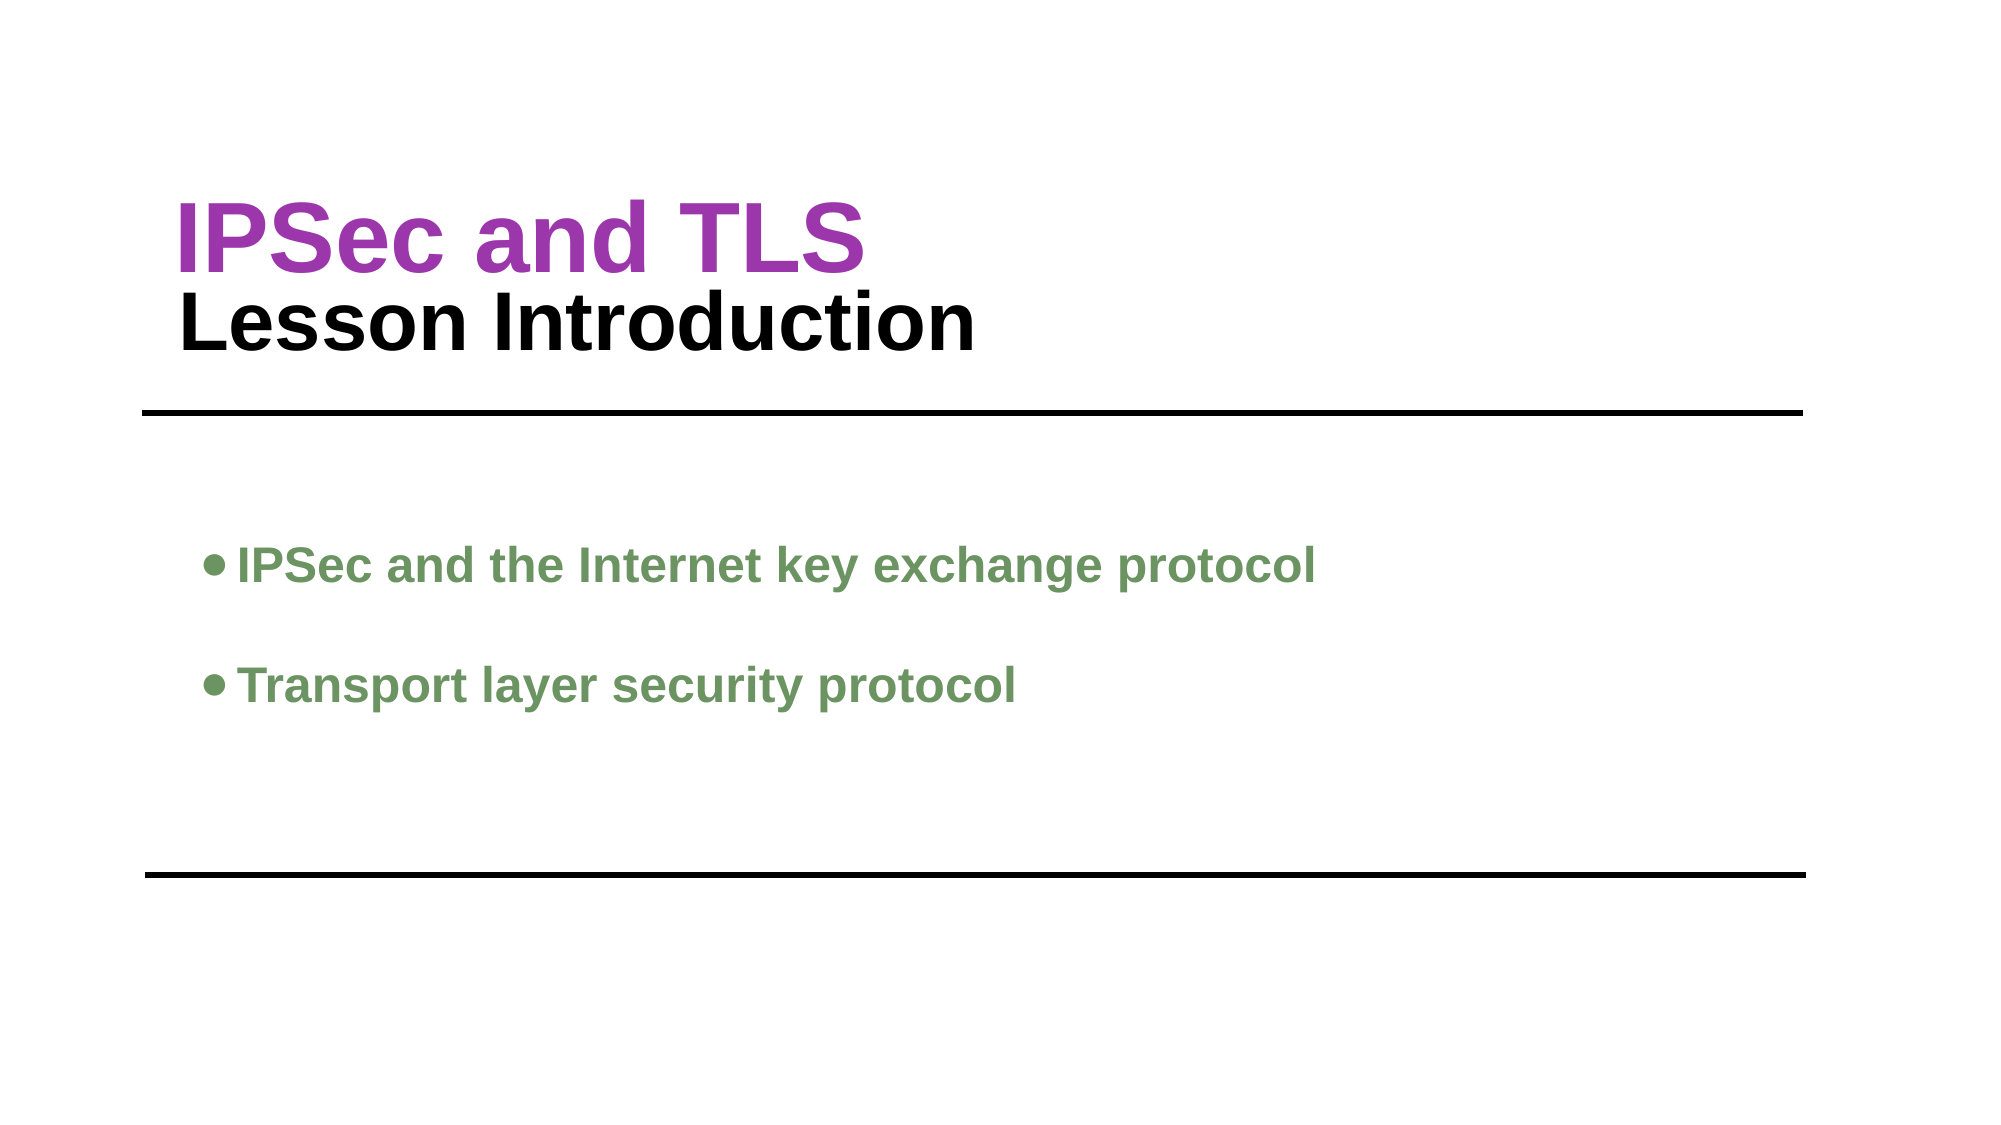

# IPSec and TLS
 Lesson Introduction
IPSec and the Internet key exchange protocol

Transport layer security protocol